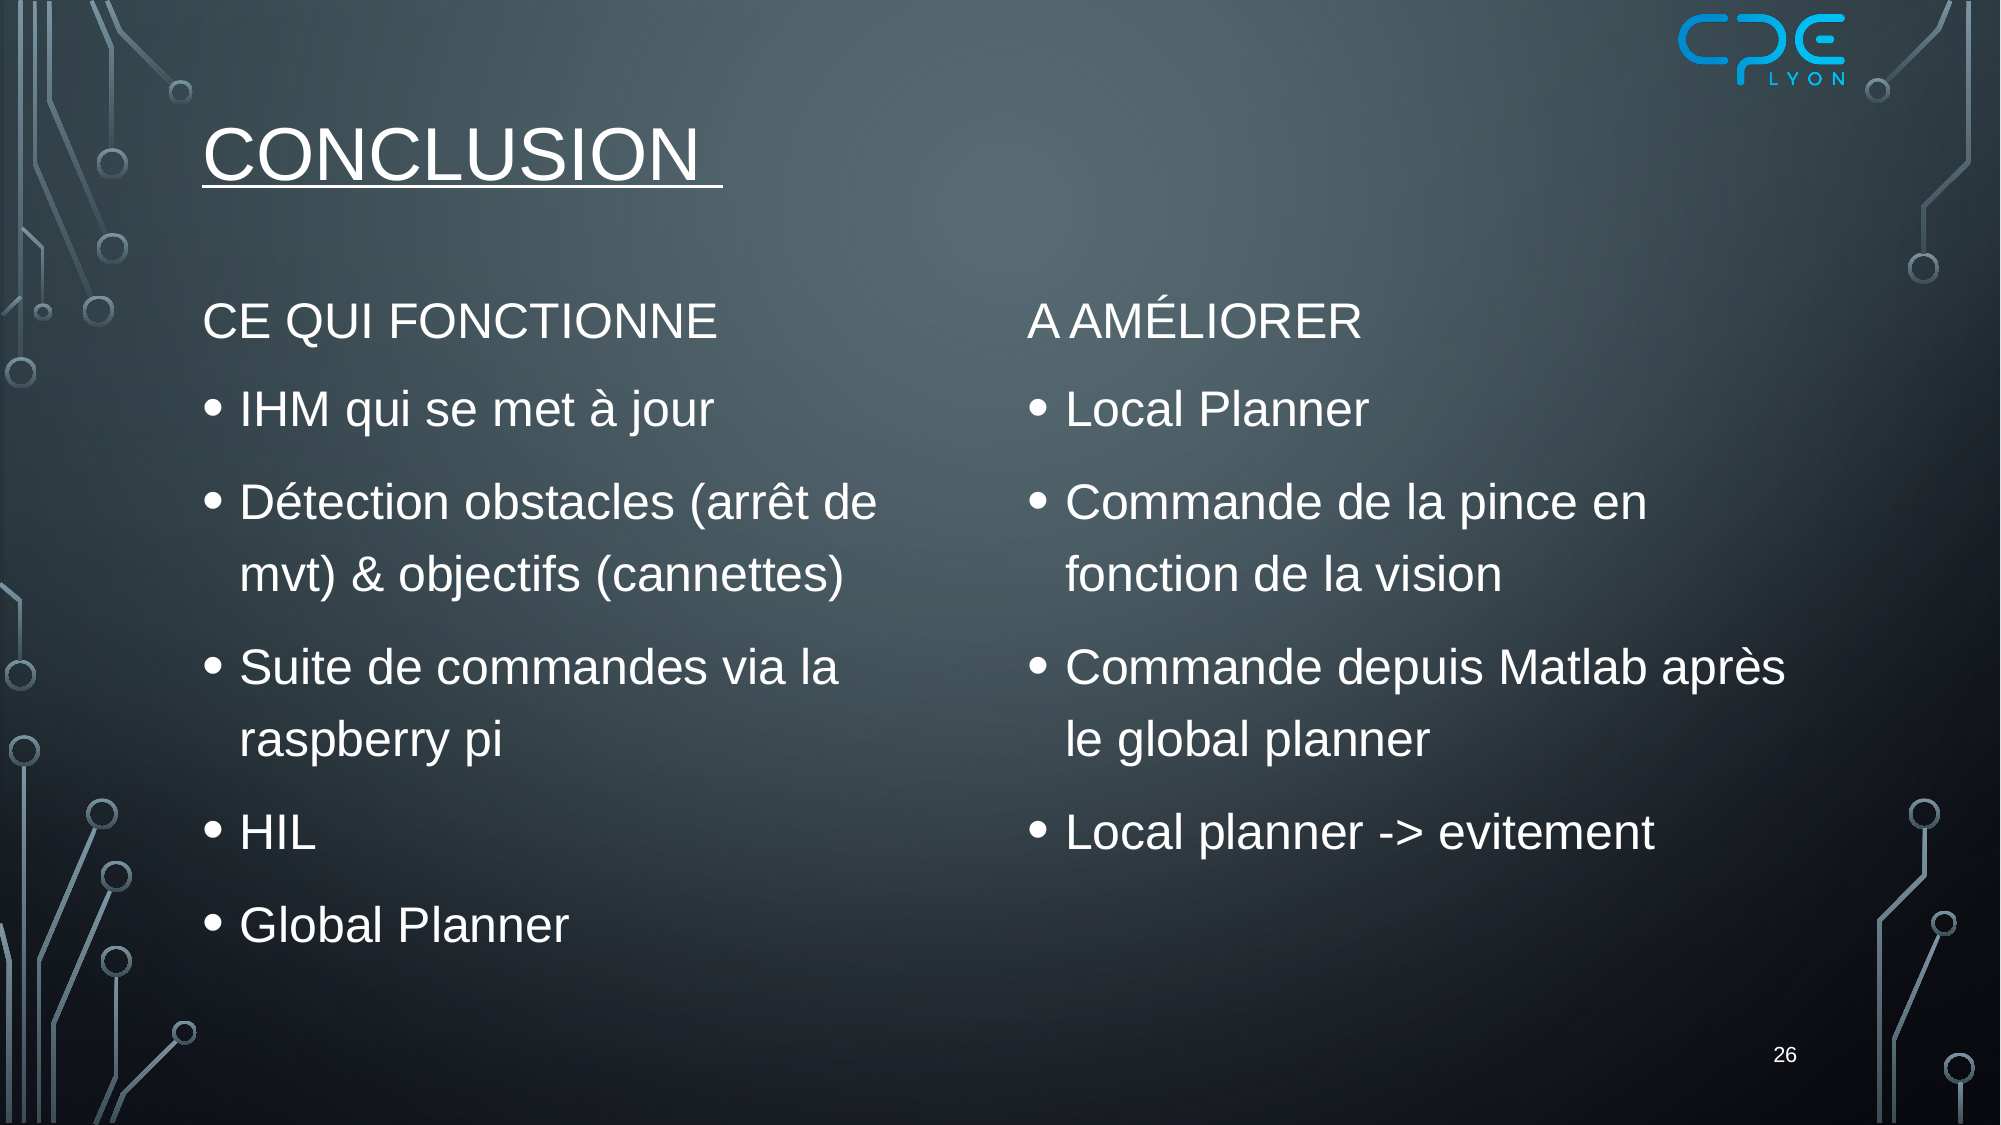

# conclusion
A améliorer
Ce qui fonctionne
IHM qui se met à jour
Détection obstacles (arrêt de mvt) & objectifs (cannettes)
Suite de commandes via la raspberry pi
HIL
Global Planner
Local Planner
Commande de la pince en fonction de la vision
Commande depuis Matlab après le global planner
Local planner -> evitement
26